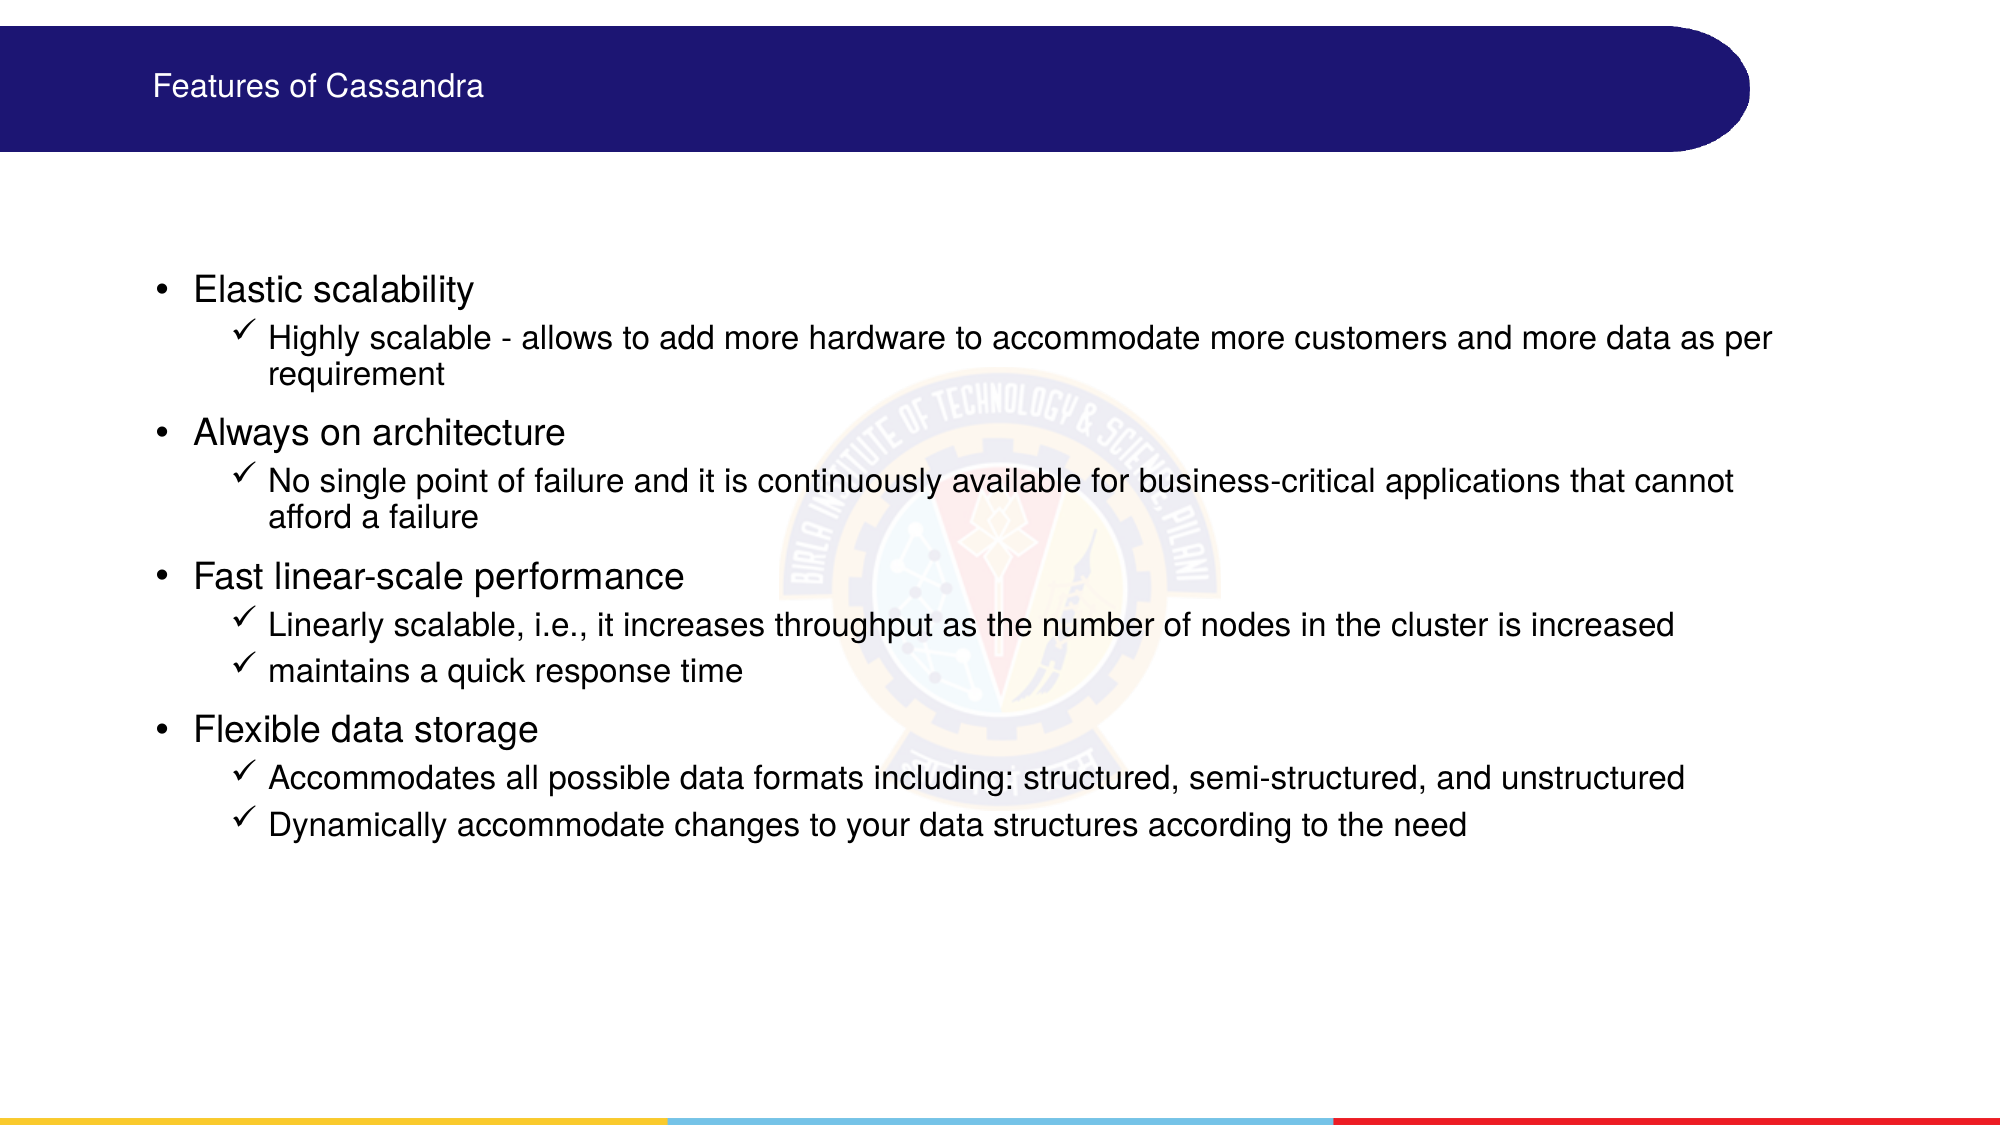

# Features of Cassandra

Elastic scalability
Highly scalable - allows to add more hardware to accommodate more customers and more data as per requirement
Always on architecture
No single point of failure and it is continuously available for business-critical applications that cannot afford a failure
Fast linear-scale performance
Linearly scalable, i.e., it increases throughput as the number of nodes in the cluster is increased
maintains a quick response time
Flexible data storage
Accommodates all possible data formats including: structured, semi-structured, and unstructured
Dynamically accommodate changes to your data structures according to the need